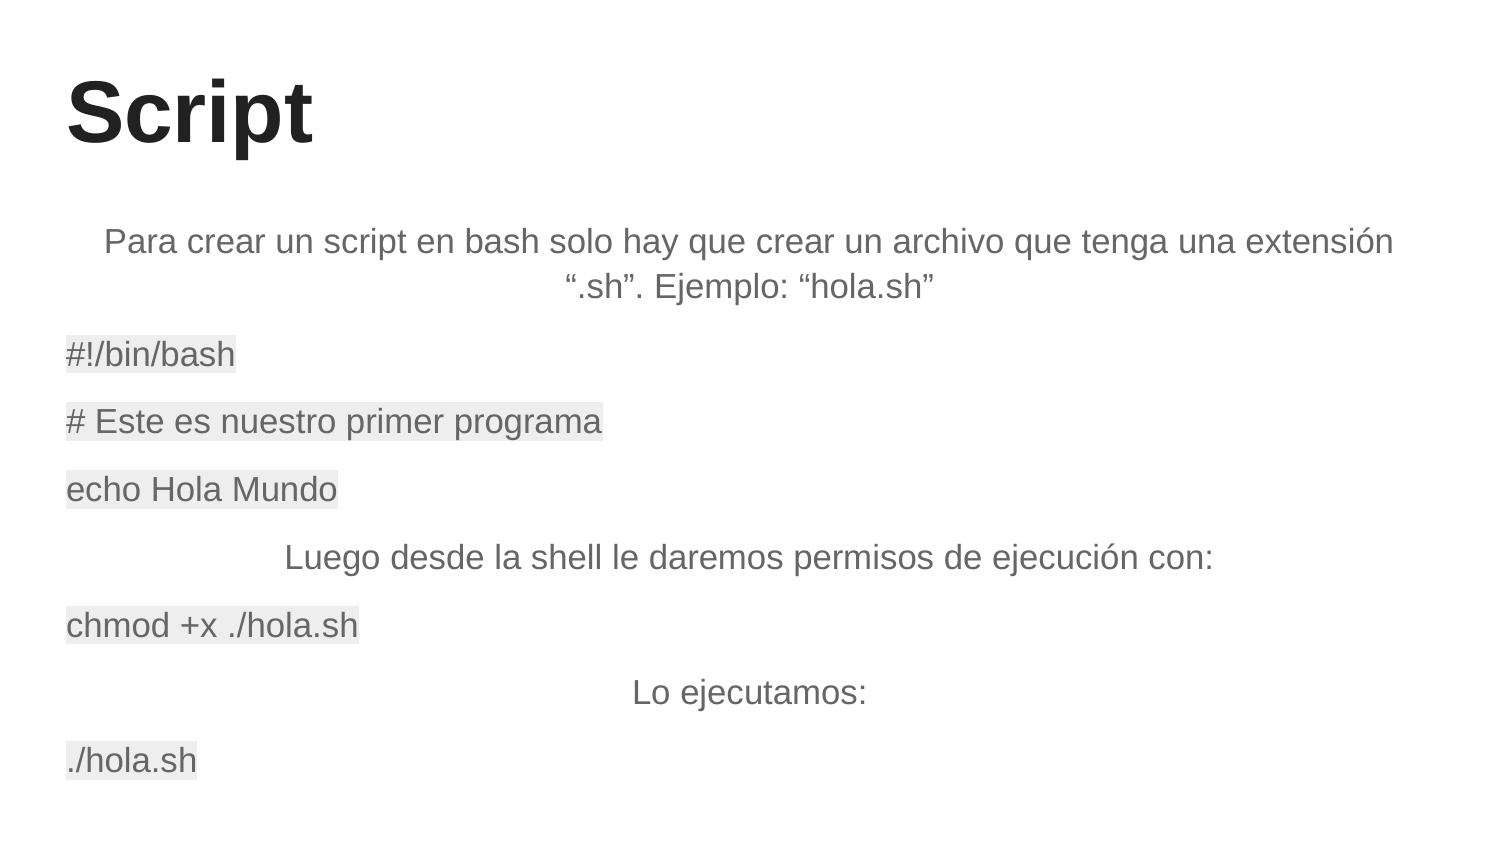

# Script
Para crear un script en bash solo hay que crear un archivo que tenga una extensión “.sh”. Ejemplo: “hola.sh”
#!/bin/bash
# Este es nuestro primer programa
echo Hola Mundo
Luego desde la shell le daremos permisos de ejecución con:
chmod +x ./hola.sh
Lo ejecutamos:
./hola.sh